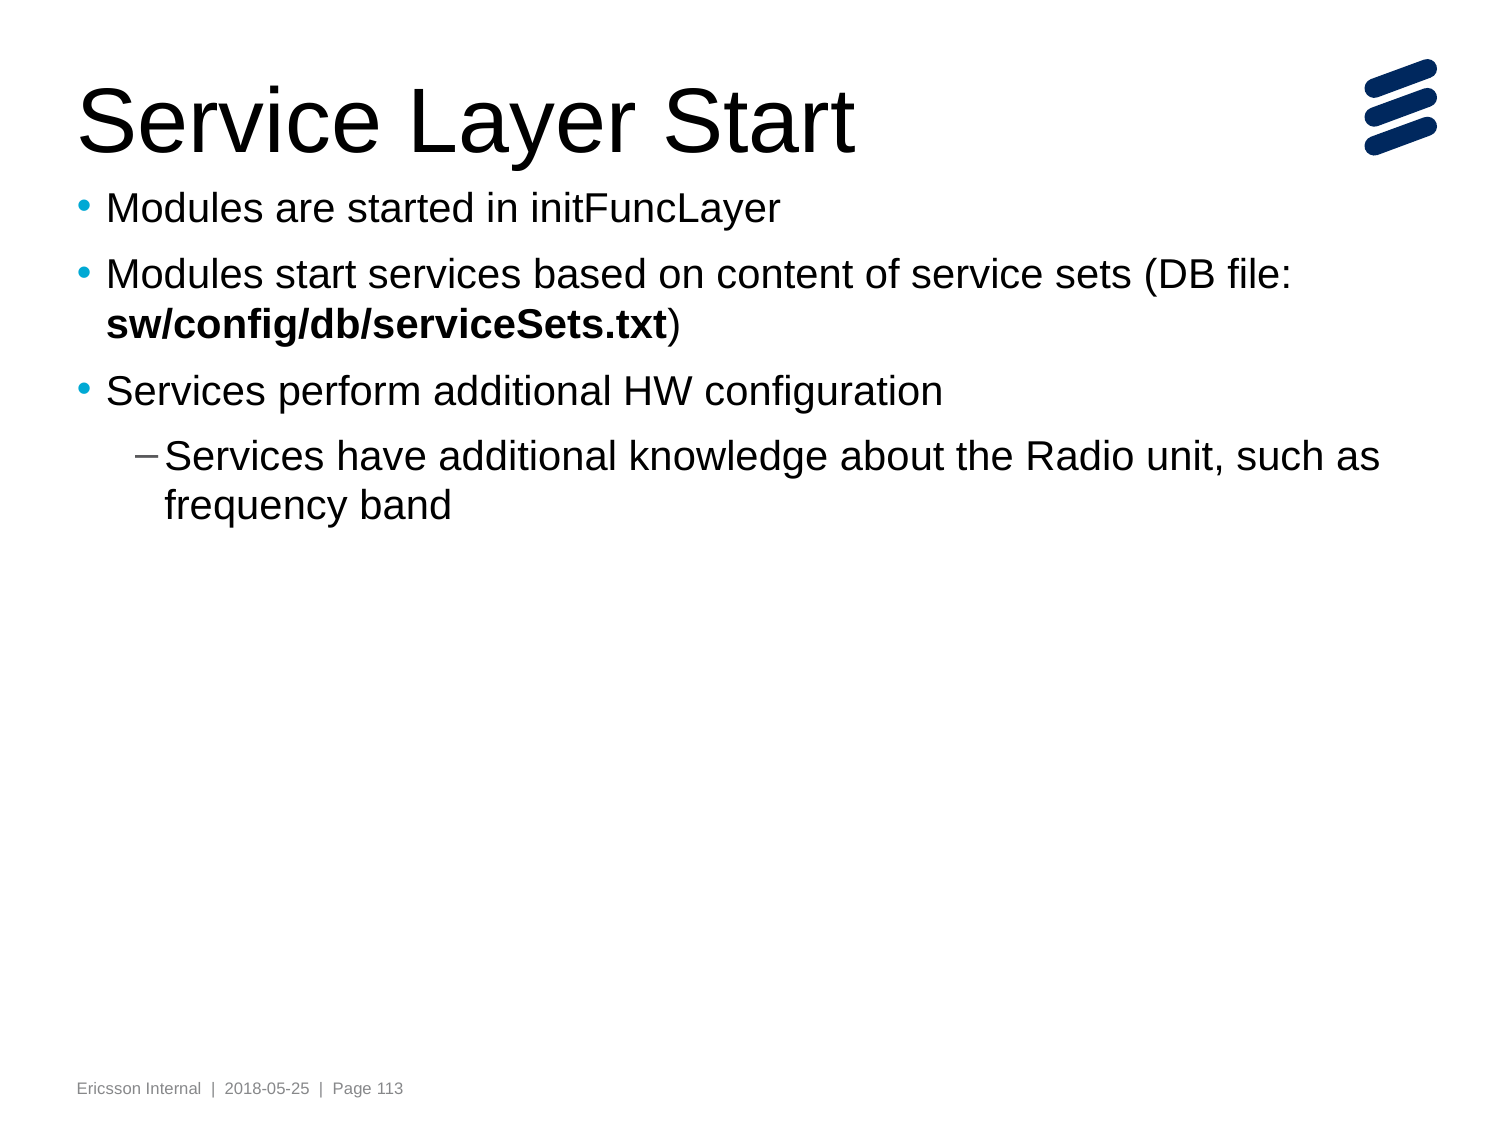

# Service Layer Start
Modules are started in initFuncLayer
Modules start services based on content of service sets (DB file: sw/config/db/serviceSets.txt)
Services perform additional HW configuration
Services have additional knowledge about the Radio unit, such as frequency band